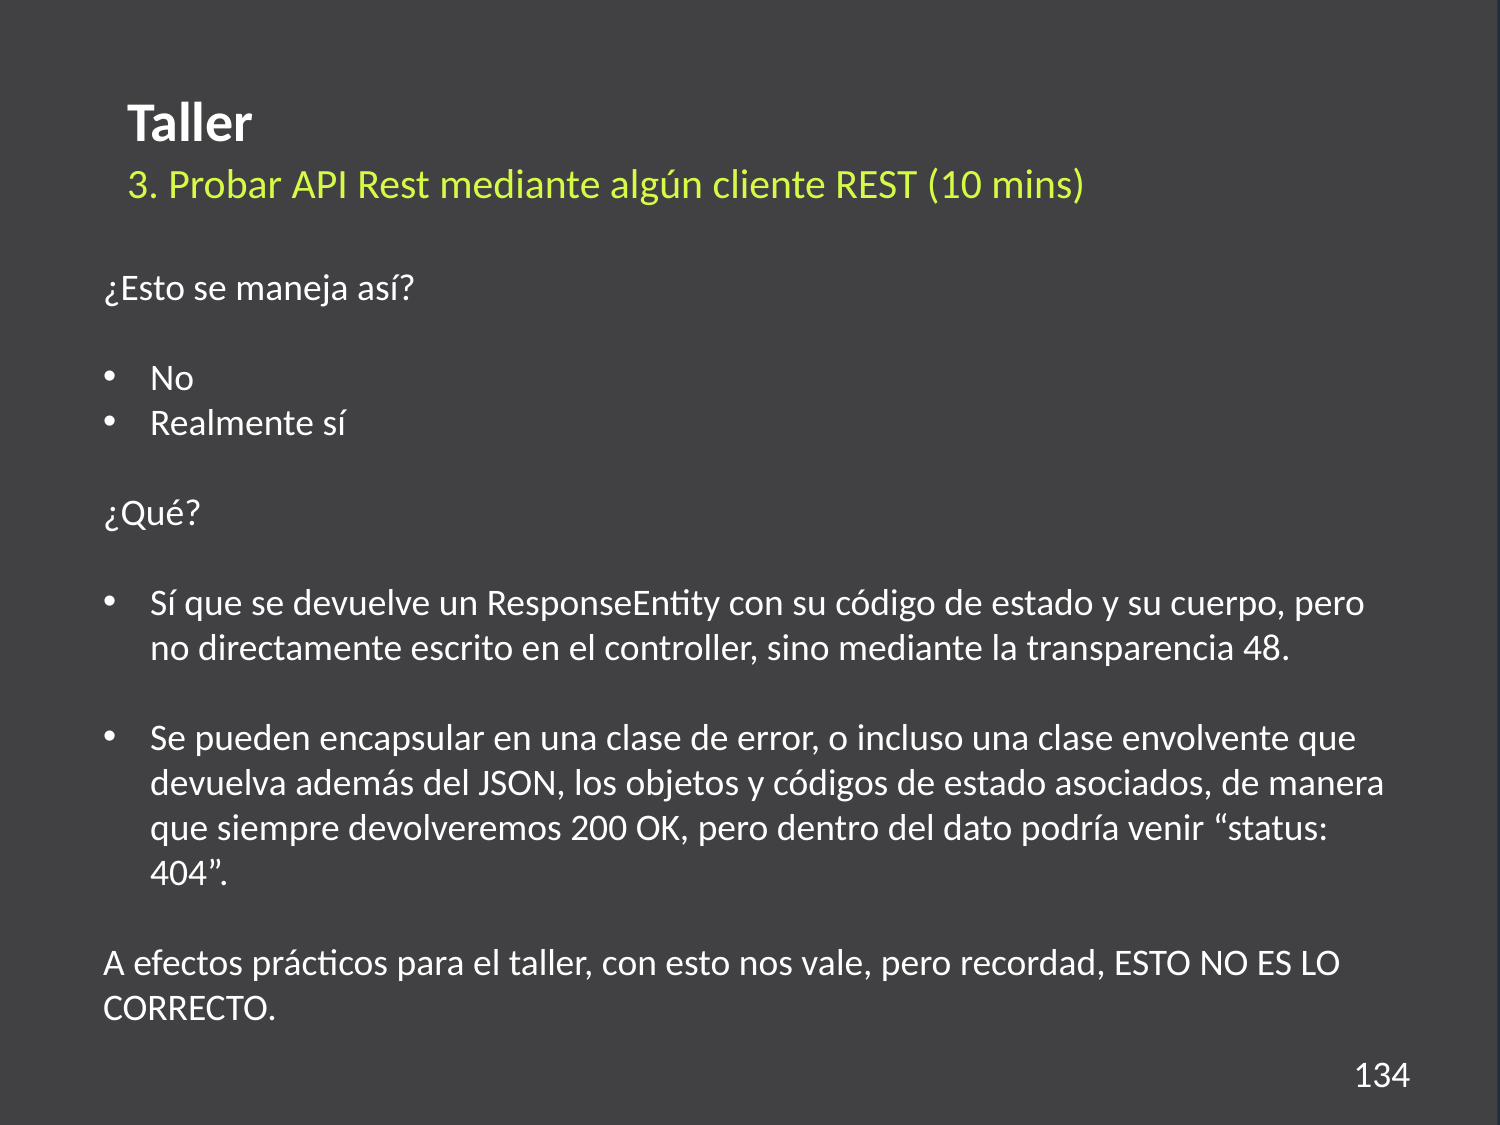

Taller
3. Probar API Rest mediante algún cliente REST (10 mins)
¿Esto se maneja así?

No
Realmente sí

¿Qué?

Sí que se devuelve un ResponseEntity con su código de estado y su cuerpo, pero no directamente escrito en el controller, sino mediante la transparencia 48.

Se pueden encapsular en una clase de error, o incluso una clase envolvente que devuelva además del JSON, los objetos y códigos de estado asociados, de manera que siempre devolveremos 200 OK, pero dentro del dato podría venir “status: 404”.

A efectos prácticos para el taller, con esto nos vale, pero recordad, ESTO NO ES LO CORRECTO.

134